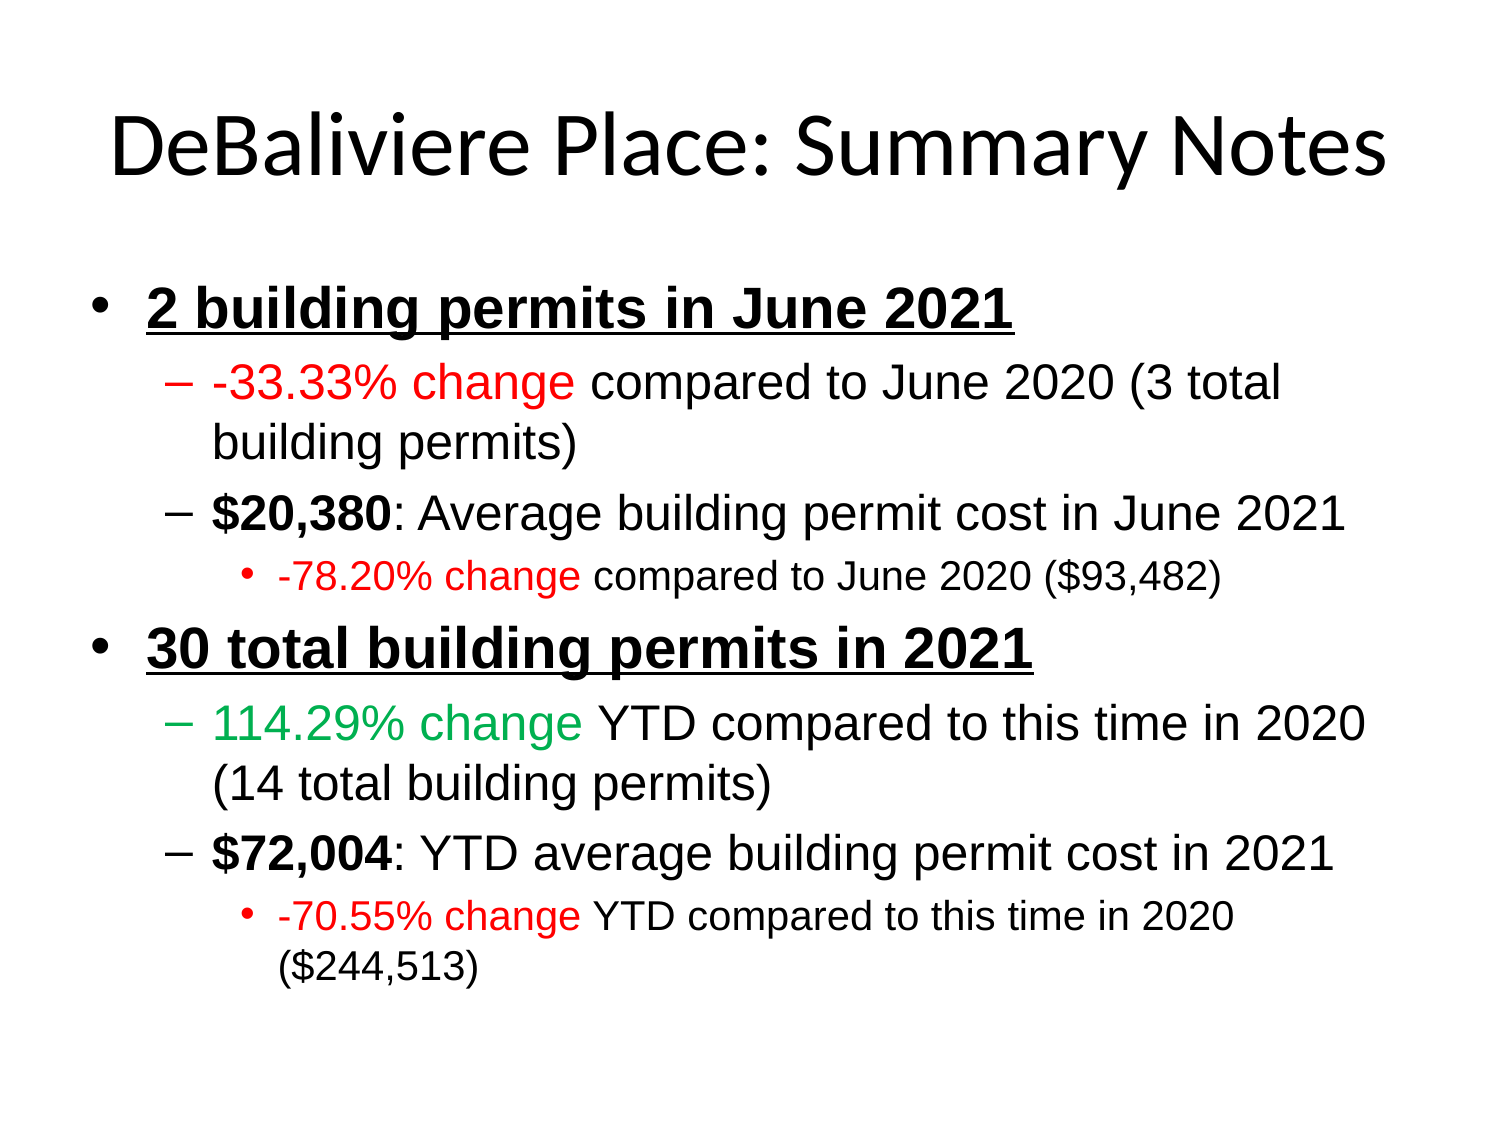

# DeBaliviere Place: Summary Notes
2 building permits in June 2021
-33.33% change compared to June 2020 (3 total building permits)
$20,380: Average building permit cost in June 2021
-78.20% change compared to June 2020 ($93,482)
30 total building permits in 2021
114.29% change YTD compared to this time in 2020 (14 total building permits)
$72,004: YTD average building permit cost in 2021
-70.55% change YTD compared to this time in 2020 ($244,513)